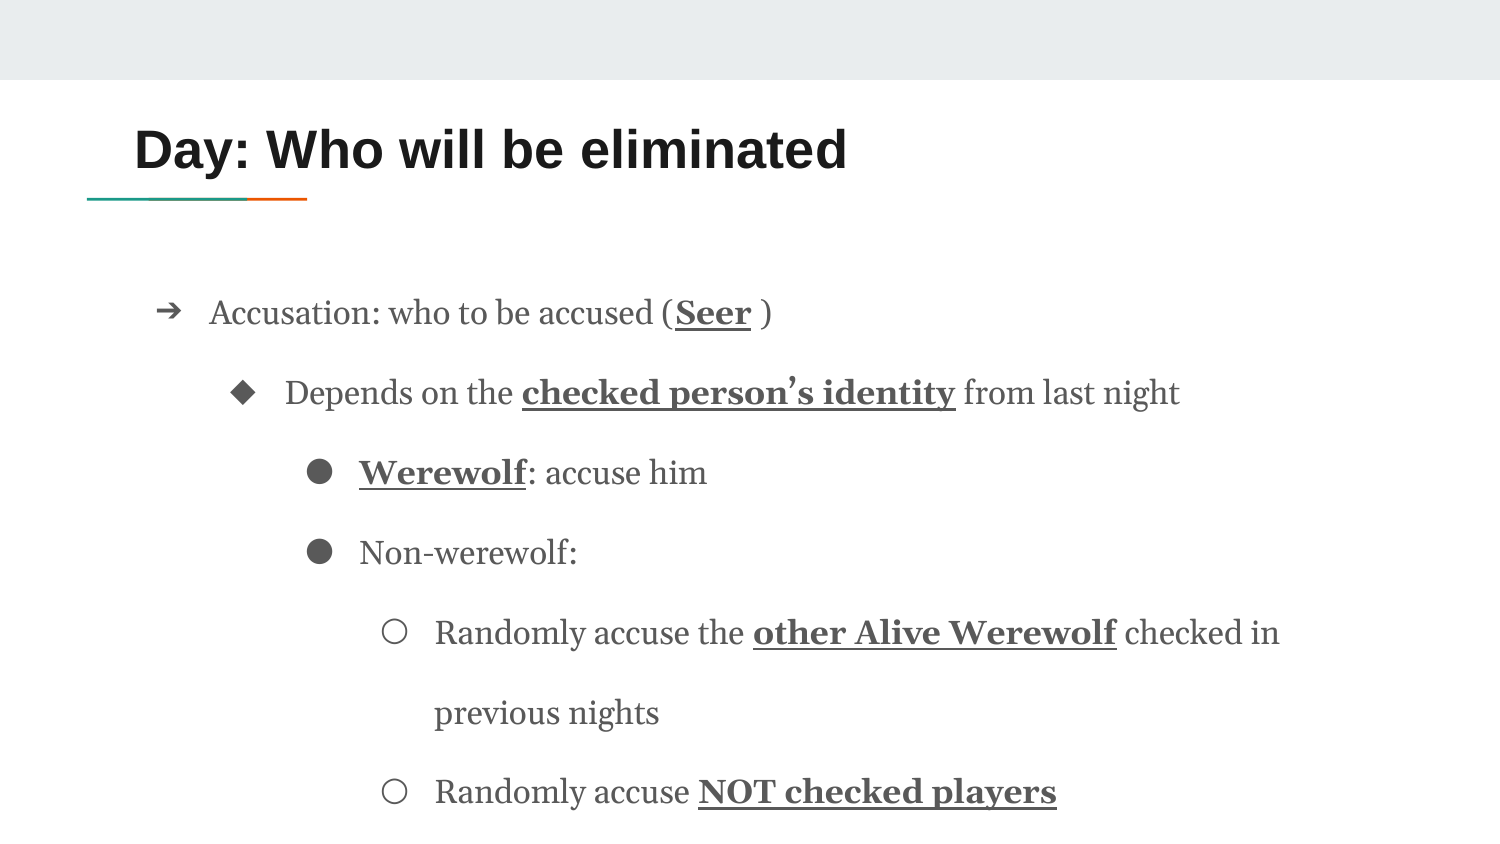

# Day: Who will be eliminated
Accusation: who to be accused (Seer )
Depends on the checked person’s identity from last night
Werewolf: accuse him
Non-werewolf:
Randomly accuse the other Alive Werewolf checked in previous nights
Randomly accuse NOT checked players